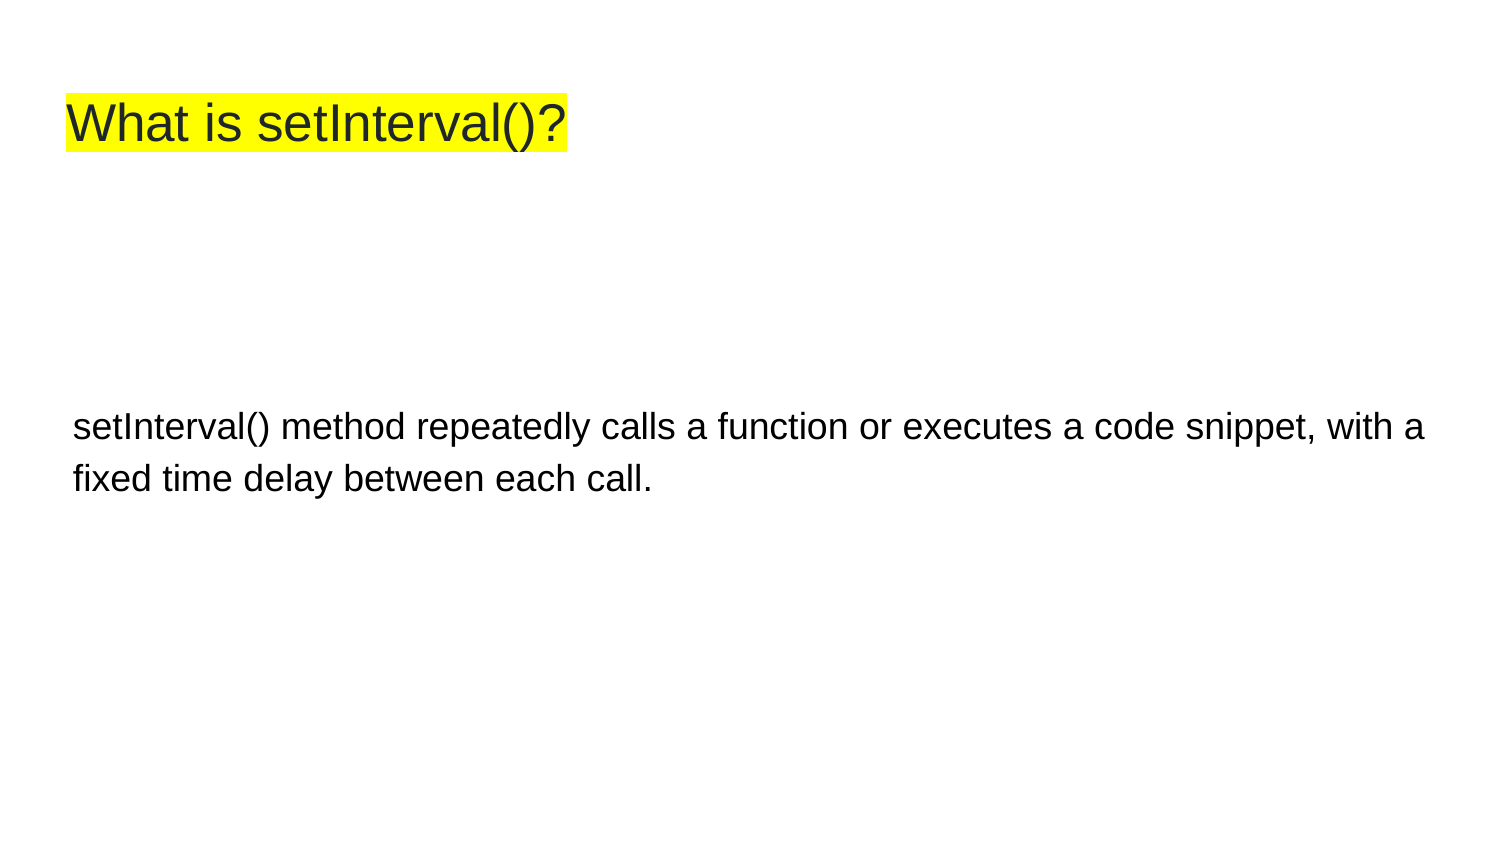

# What is setInterval()?

setInterval() method repeatedly calls a function or executes a code snippet, with a fixed time delay between each call.